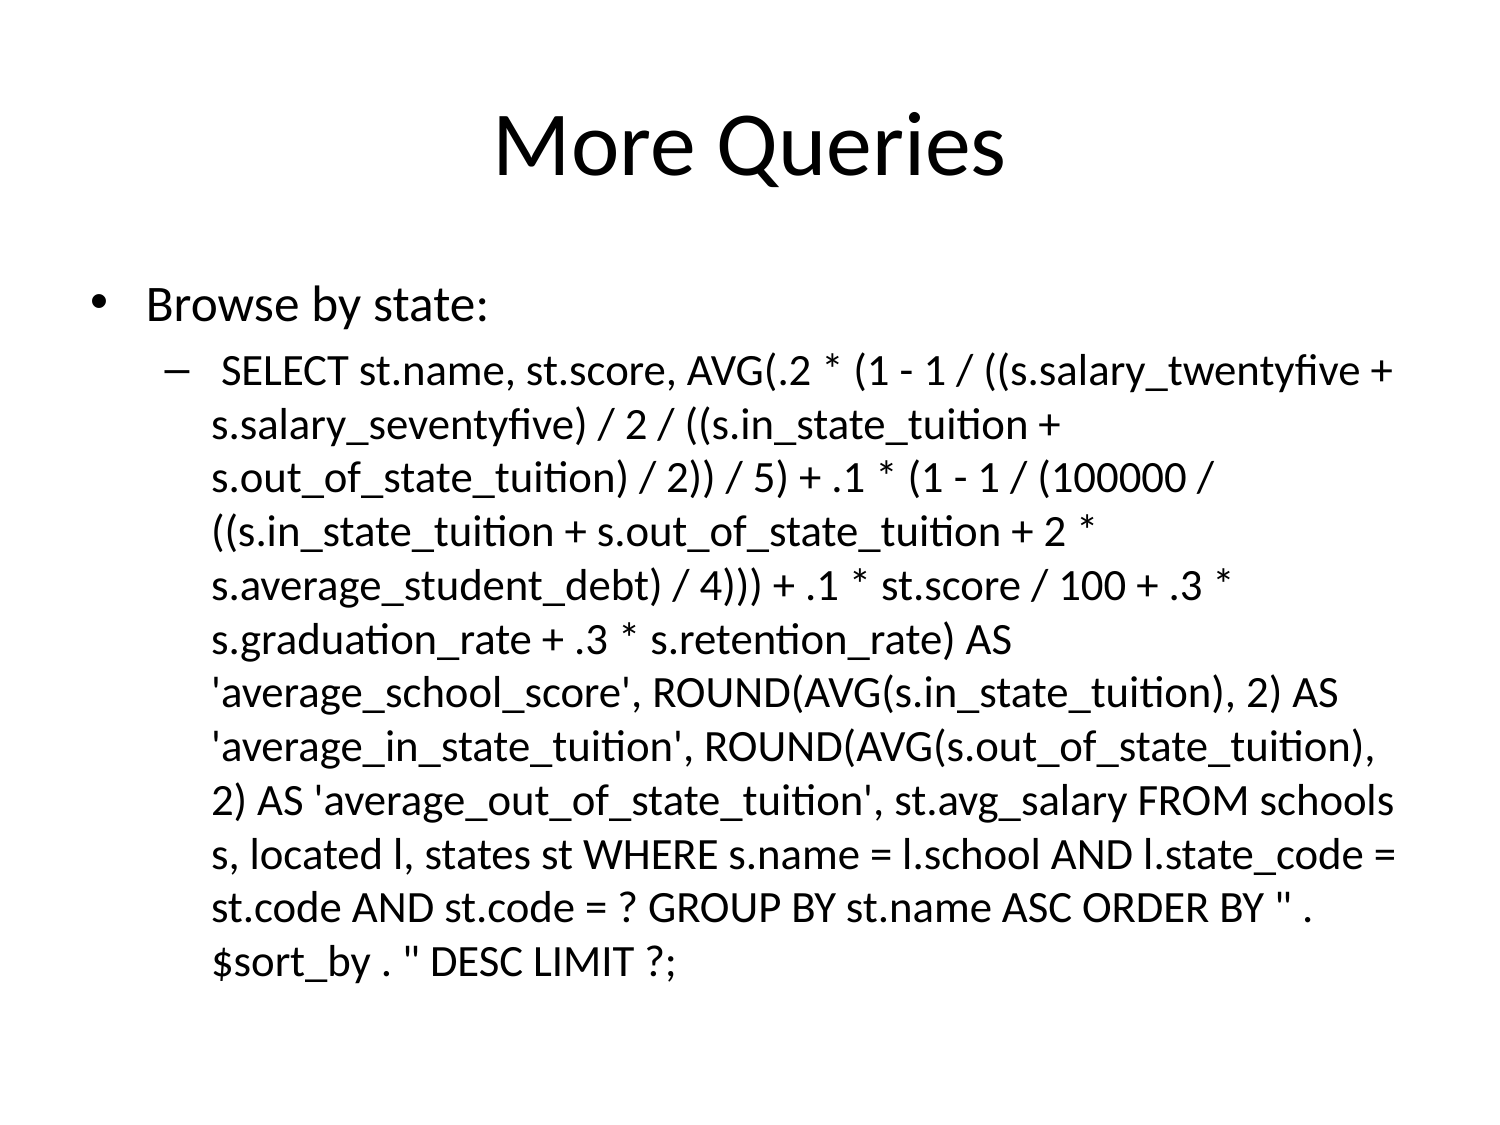

# More Queries
Browse by state:
 SELECT st.name, st.score, AVG(.2 * (1 - 1 / ((s.salary_twentyfive + s.salary_seventyfive) / 2 / ((s.in_state_tuition + s.out_of_state_tuition) / 2)) / 5) + .1 * (1 - 1 / (100000 / ((s.in_state_tuition + s.out_of_state_tuition + 2 * s.average_student_debt) / 4))) + .1 * st.score / 100 + .3 * s.graduation_rate + .3 * s.retention_rate) AS 'average_school_score', ROUND(AVG(s.in_state_tuition), 2) AS 'average_in_state_tuition', ROUND(AVG(s.out_of_state_tuition), 2) AS 'average_out_of_state_tuition', st.avg_salary FROM schools s, located l, states st WHERE s.name = l.school AND l.state_code = st.code AND st.code = ? GROUP BY st.name ASC ORDER BY " . $sort_by . " DESC LIMIT ?;